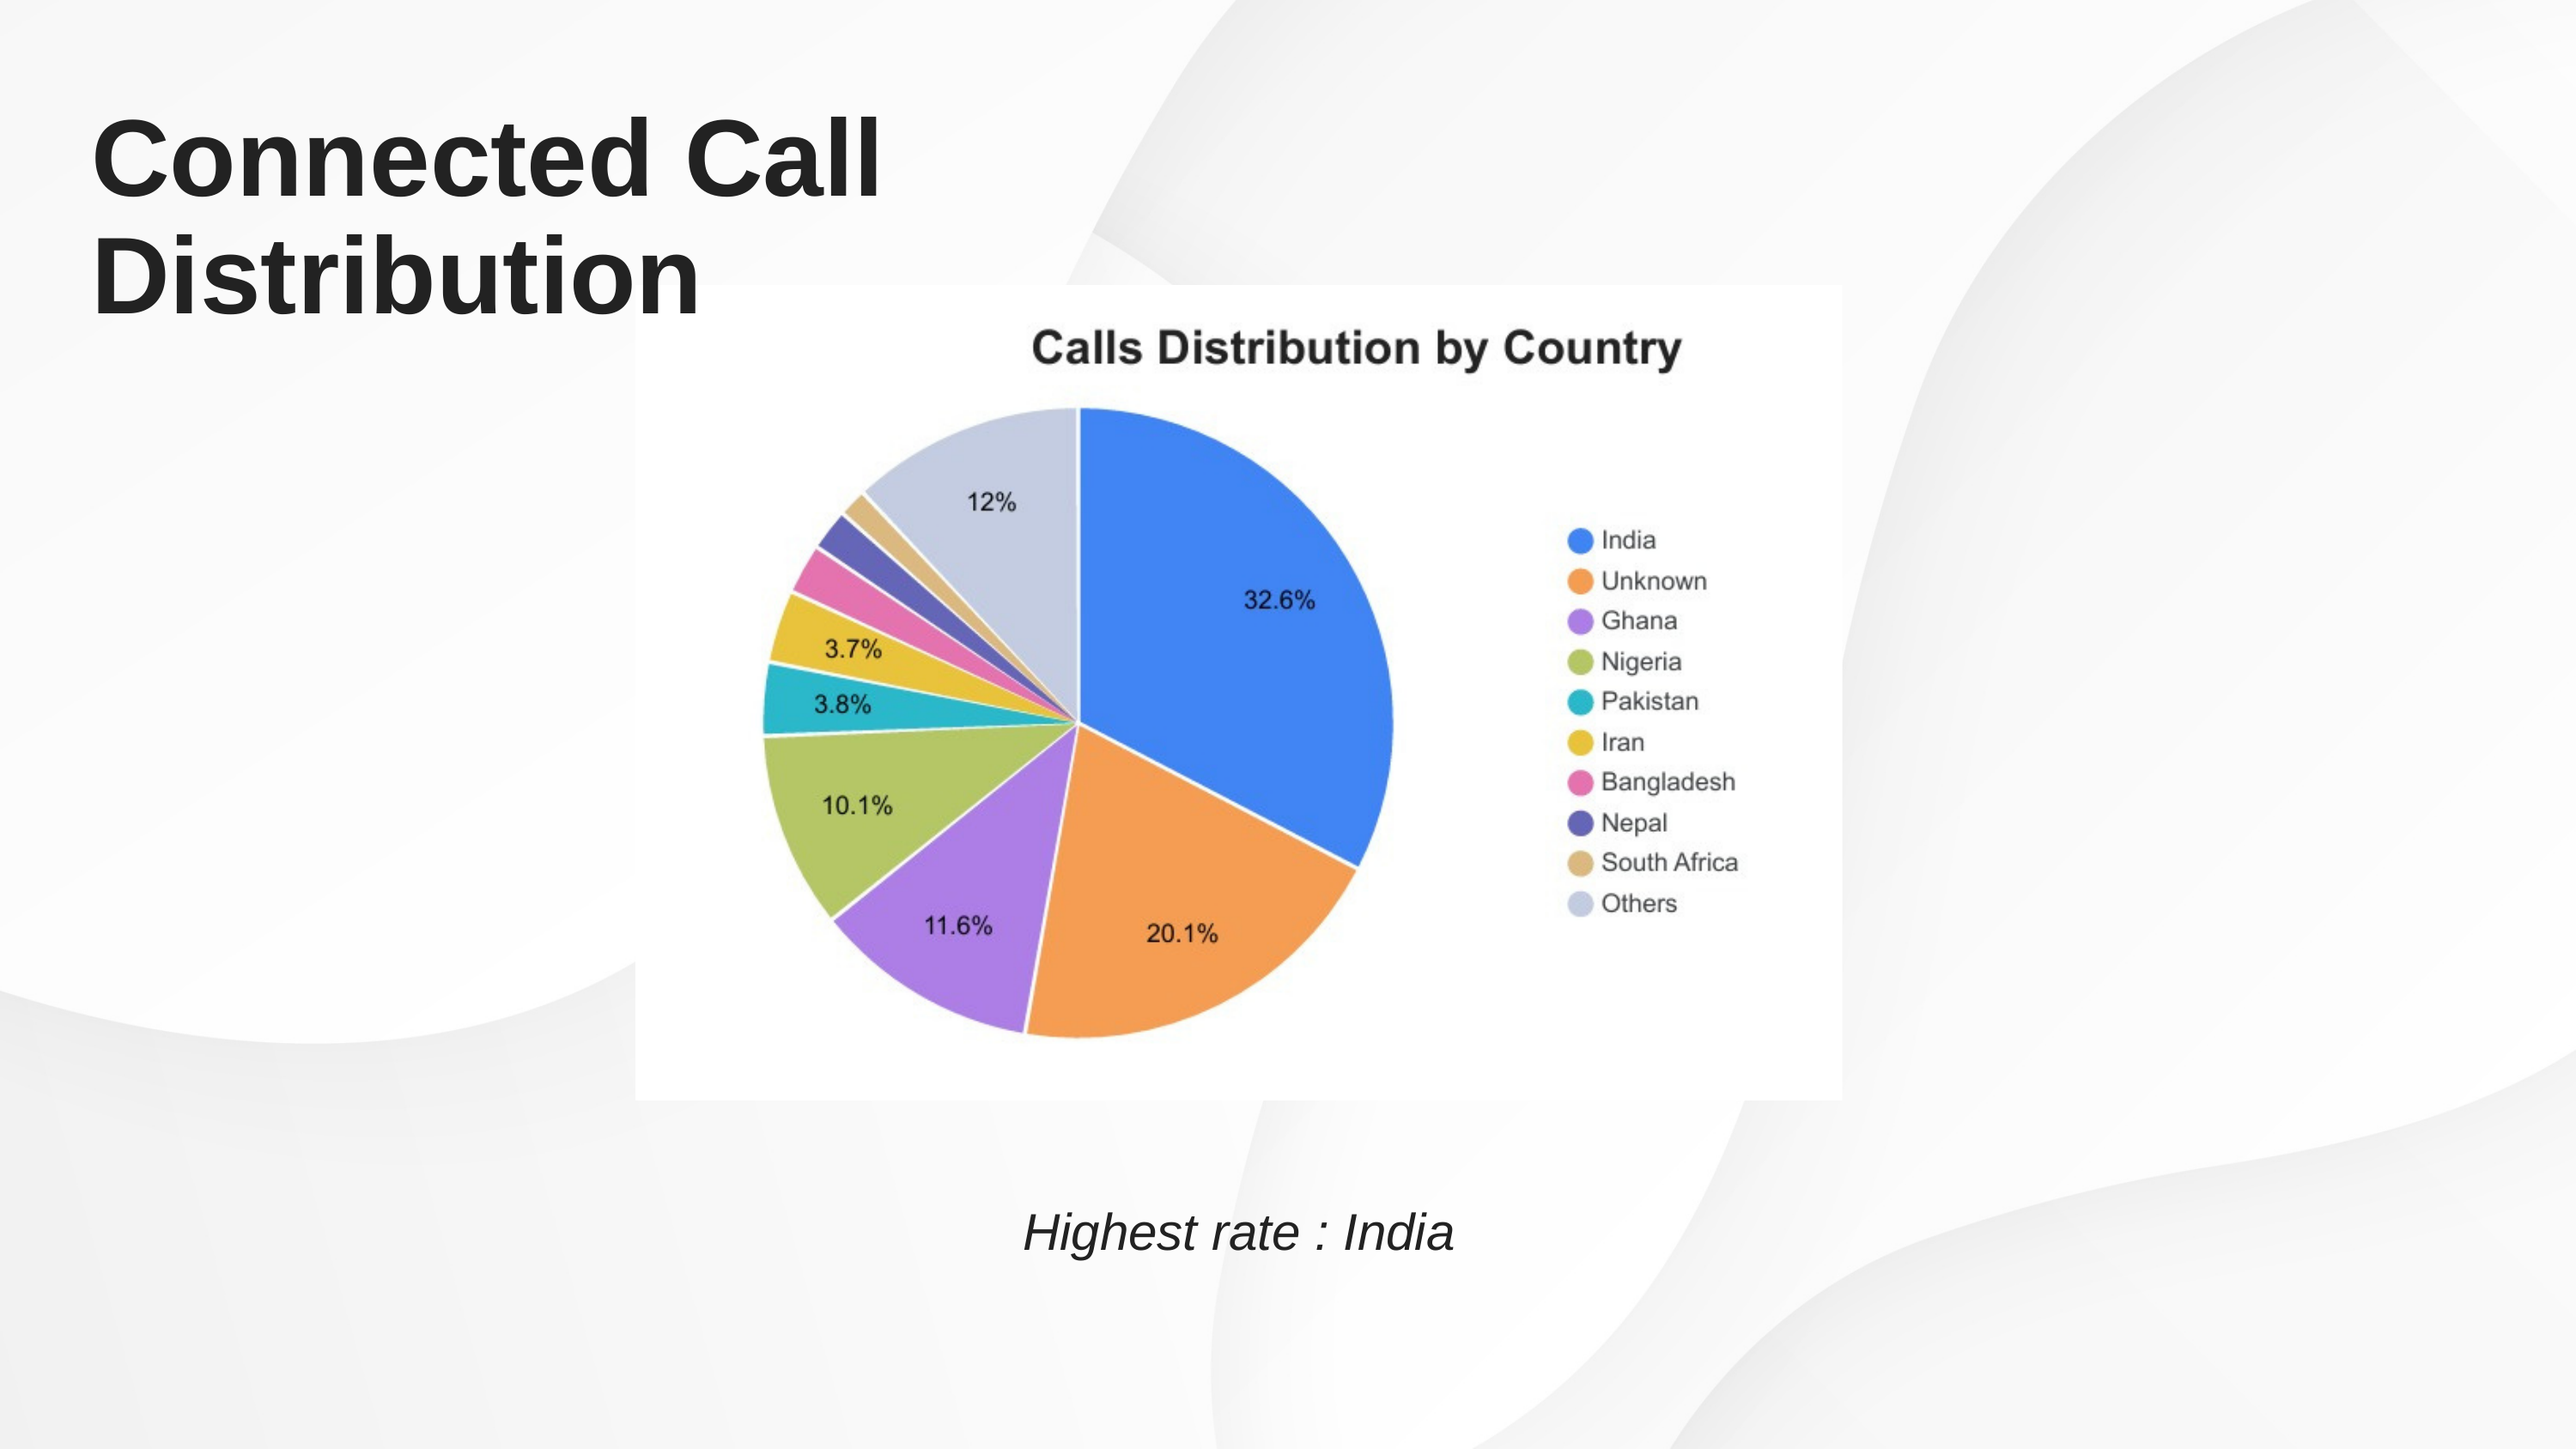

Connected Call Distribution

Highest rate : India